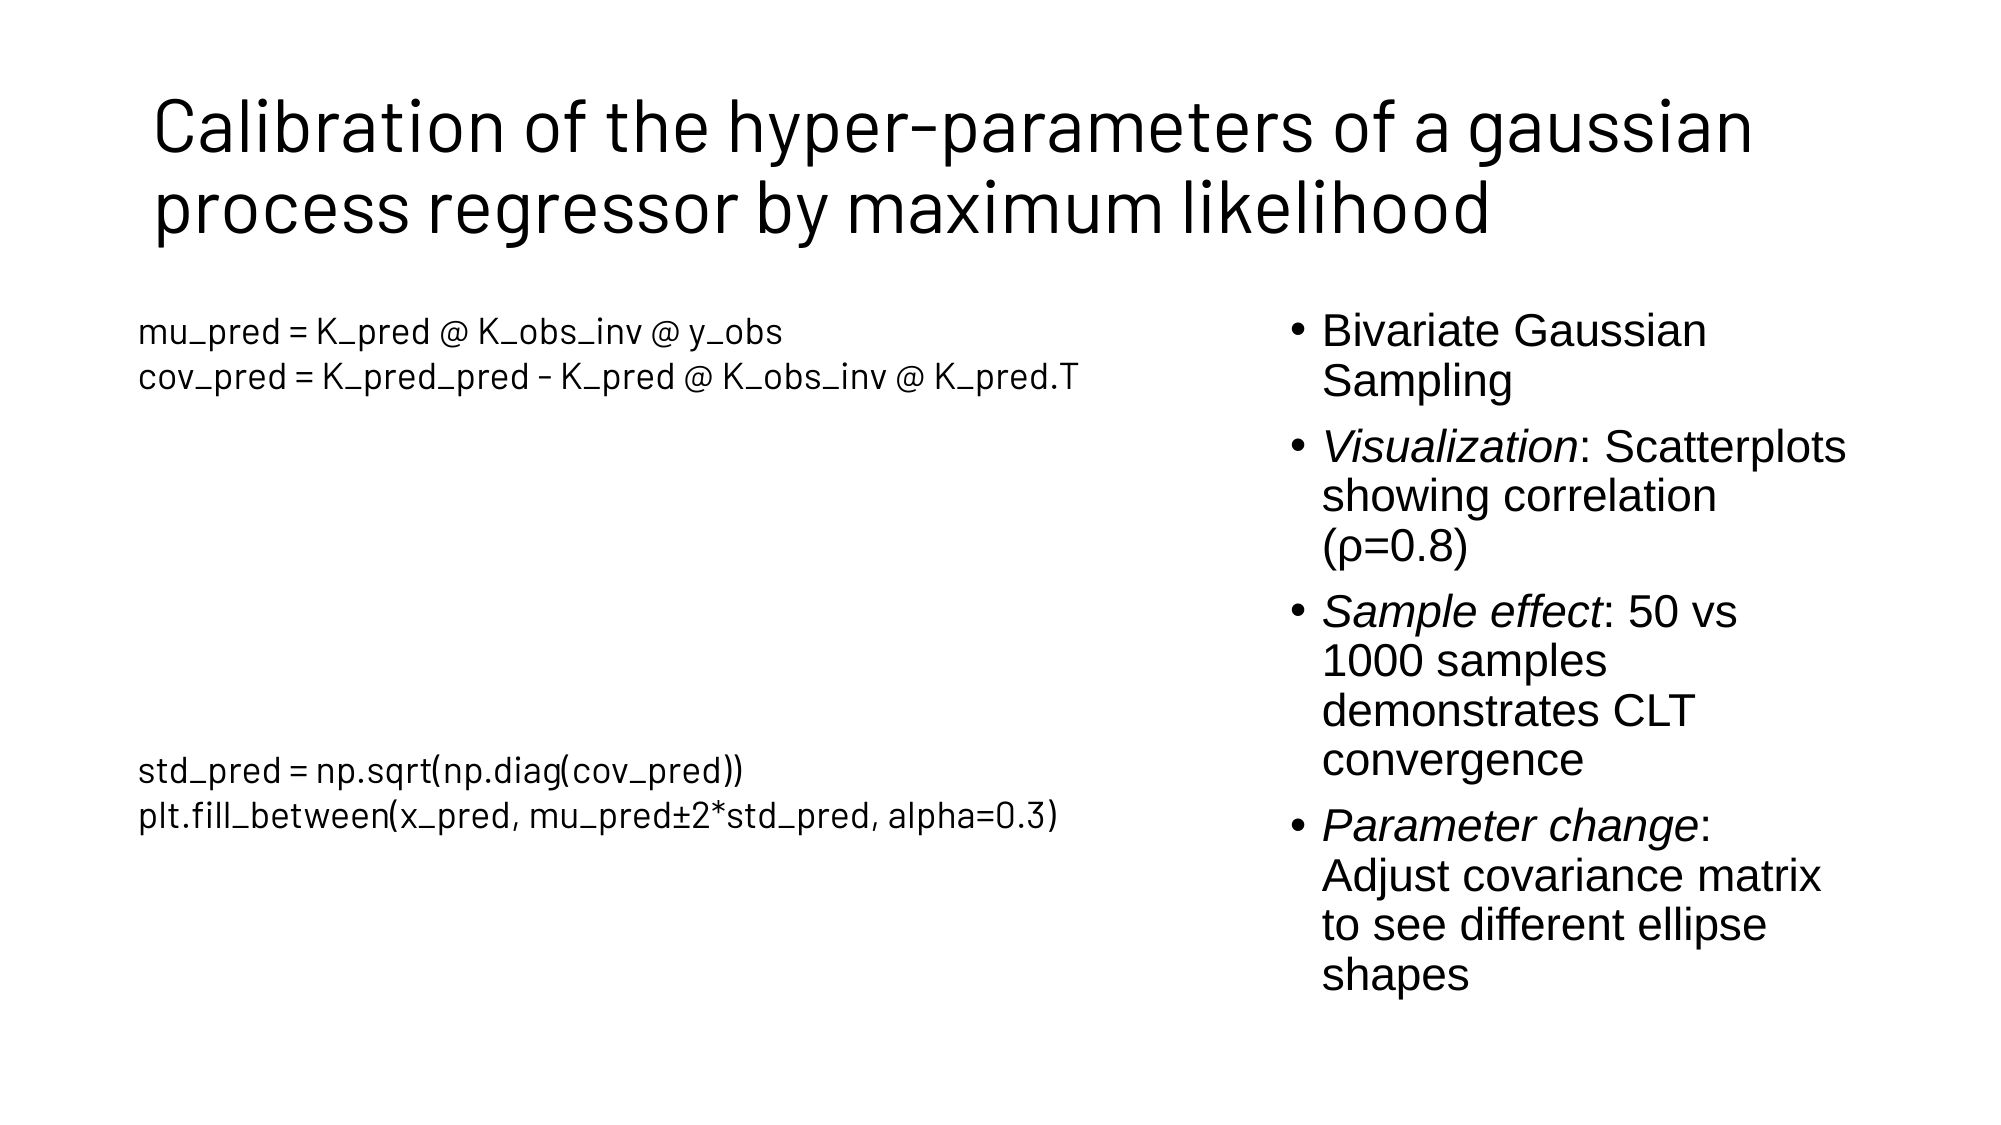

# Calibration of the hyper-parameters of a gaussian process regressor by maximum likelihood
mu_pred = K_pred @ K_obs_inv @ y_obs
cov_pred = K_pred_pred - K_pred @ K_obs_inv @ K_pred.T
Bivariate Gaussian Sampling
Visualization: Scatterplots showing correlation (ρ=0.8)
Sample effect: 50 vs 1000 samples demonstrates CLT convergence
Parameter change: Adjust covariance matrix to see different ellipse shapes

std_pred = np.sqrt(np.diag(cov_pred))
plt.fill_between(x_pred, mu_pred±2*std_pred, alpha=0.3)